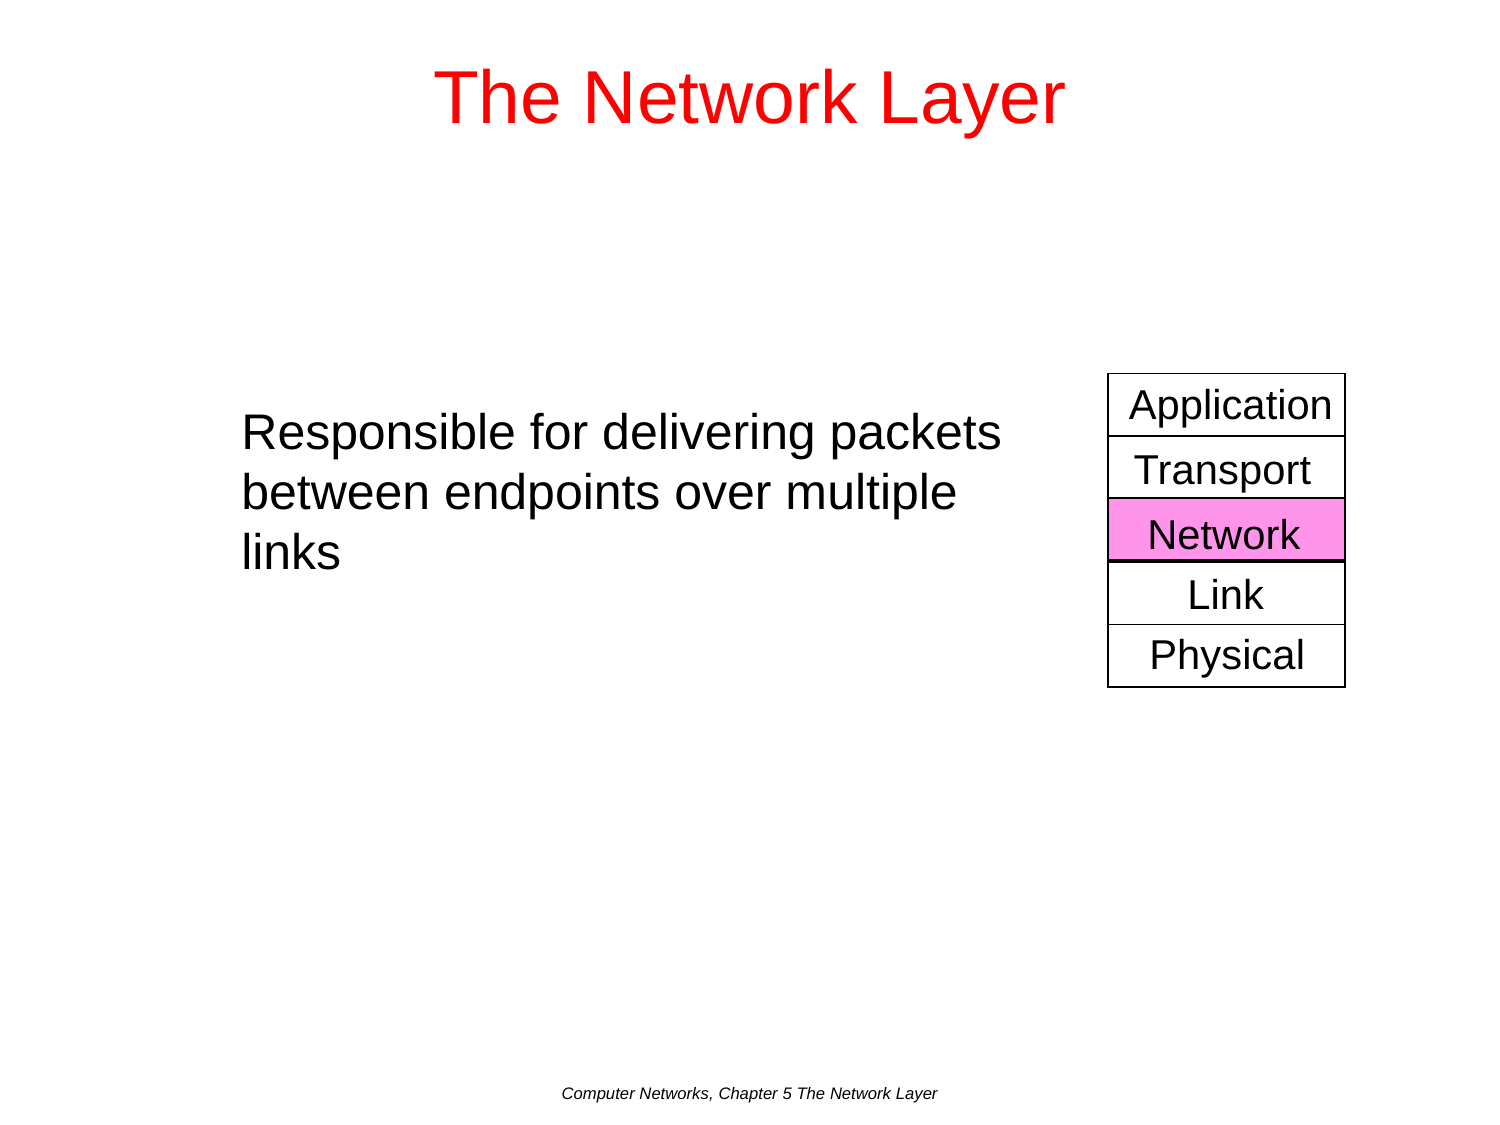

# The Network Layer
Application

Transport

Network
Link

Physical

Responsible for delivering packets between endpoints over multiple links
Computer Networks, Chapter 5 The Network Layer